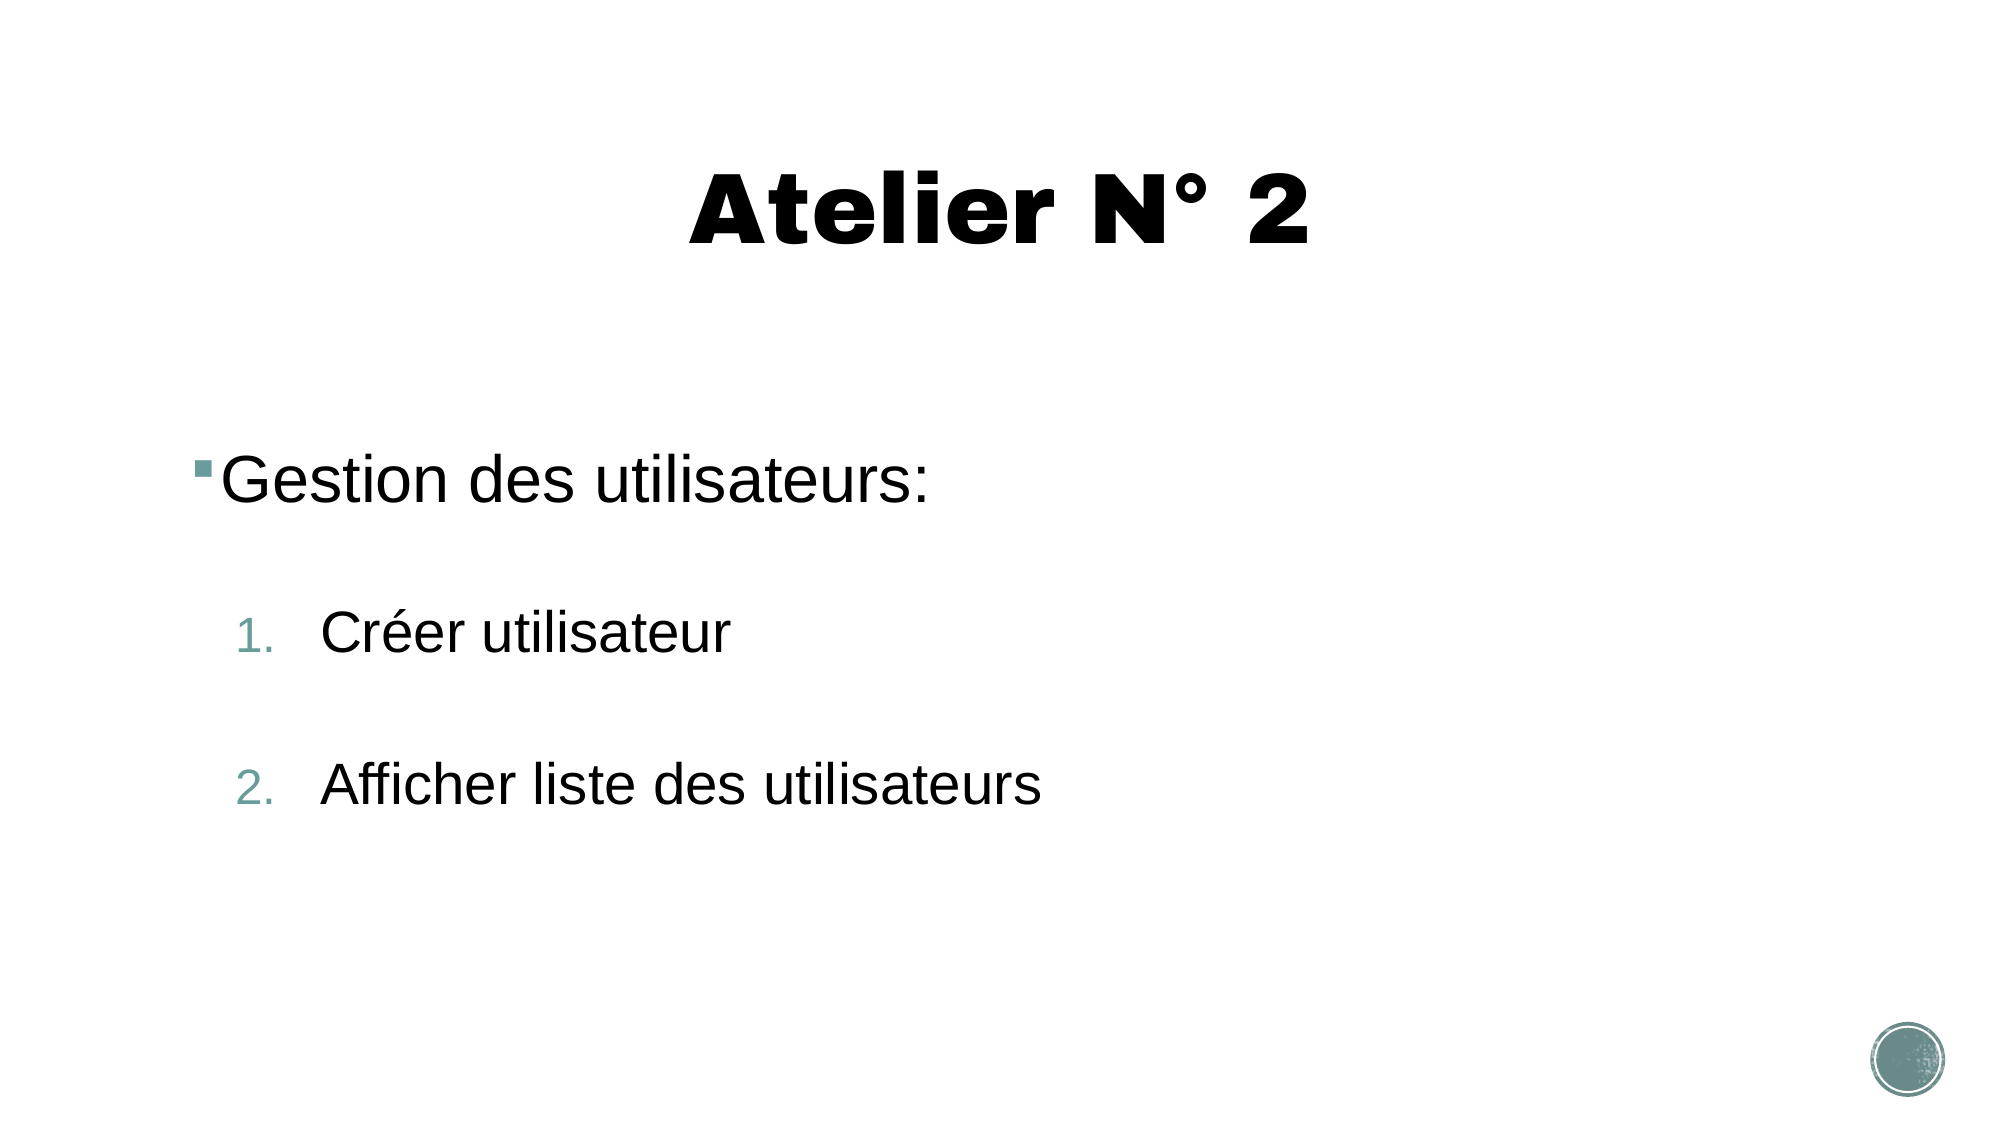

# Atelier N° 2
Gestion des utilisateurs:
Créer utilisateur
Afficher liste des utilisateurs